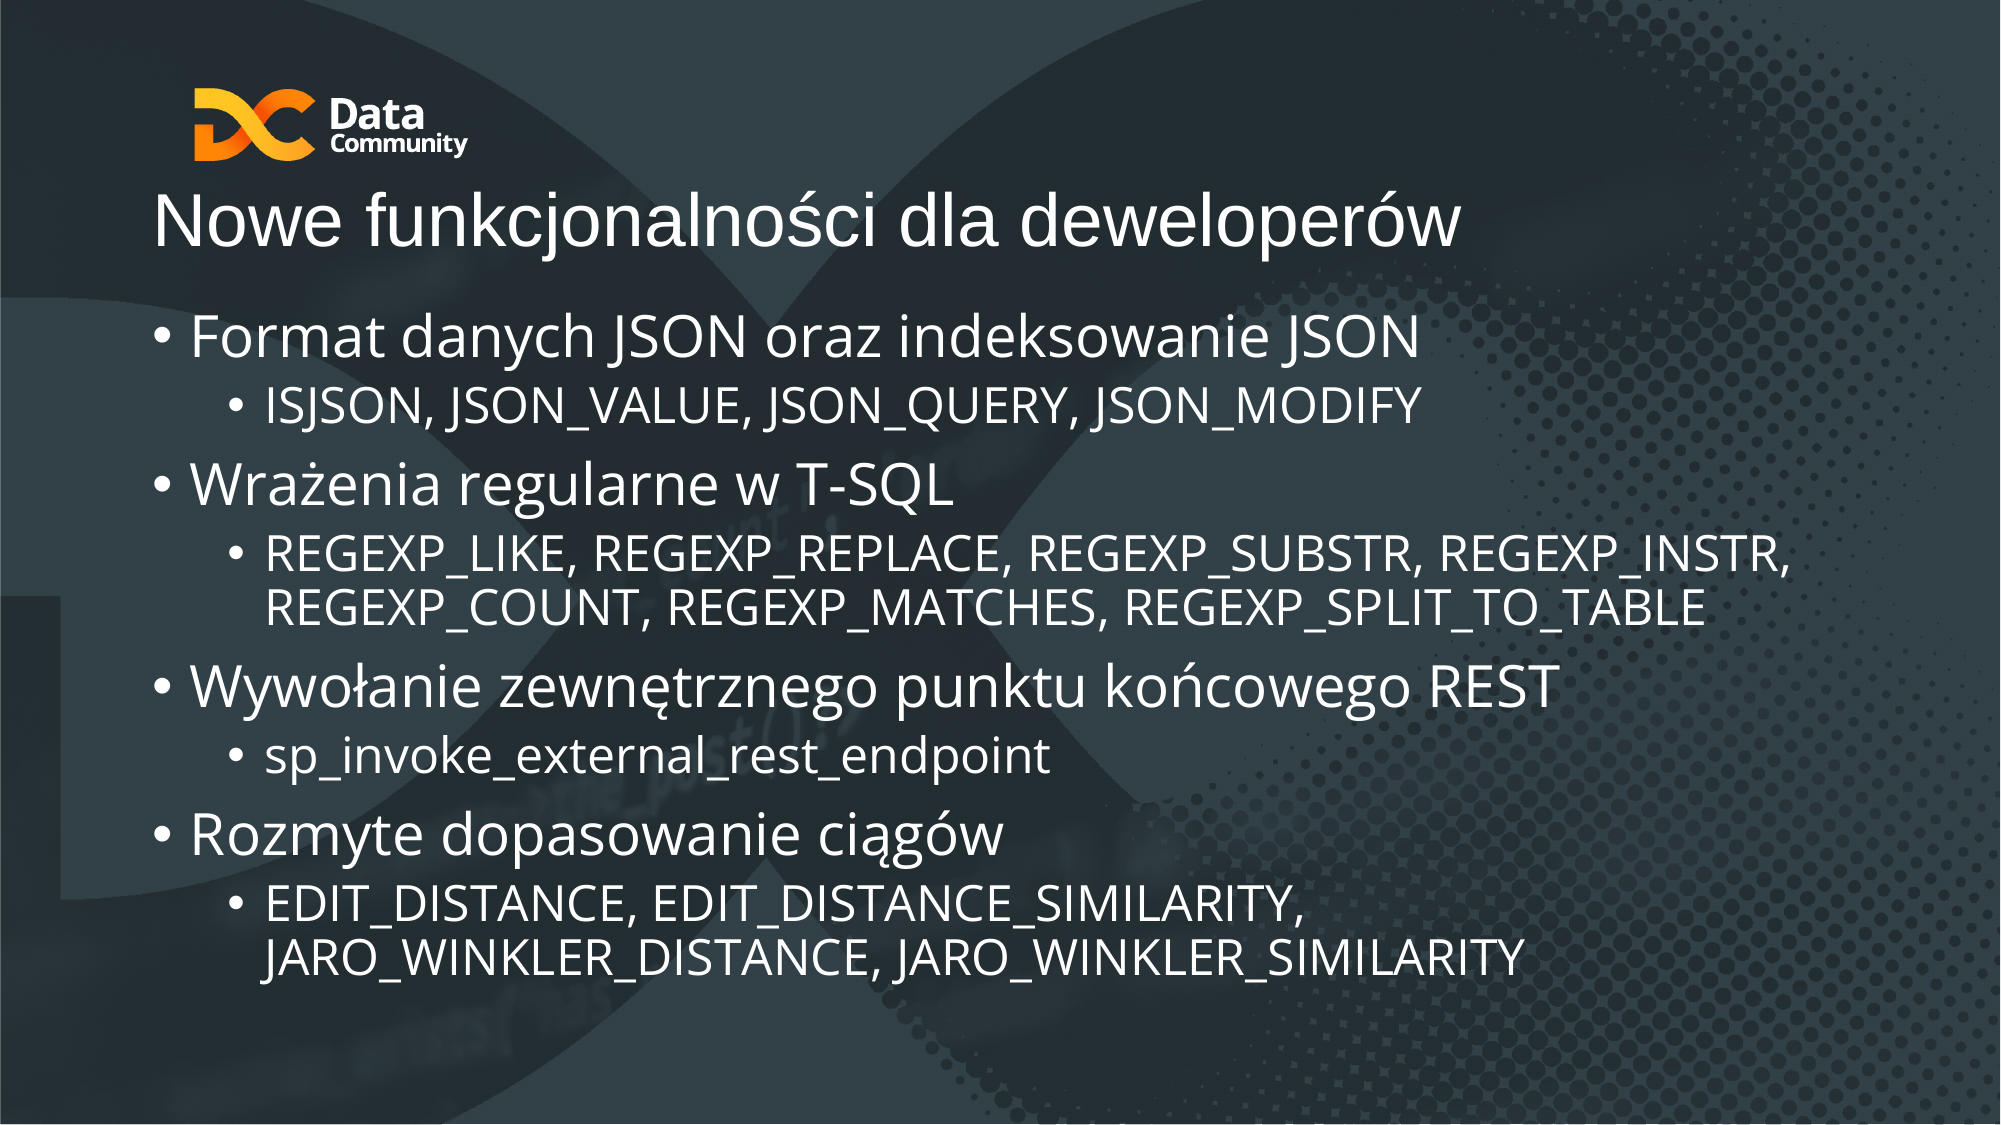

# Nowe funkcjonalności dla deweloperów
Format danych JSON oraz indeksowanie JSON
ISJSON, JSON_VALUE, JSON_QUERY, JSON_MODIFY
Wrażenia regularne w T-SQL
REGEXP_LIKE, REGEXP_REPLACE, REGEXP_SUBSTR, REGEXP_INSTR, REGEXP_COUNT, REGEXP_MATCHES, REGEXP_SPLIT_TO_TABLE
Wywołanie zewnętrznego punktu końcowego REST
sp_invoke_external_rest_endpoint
Rozmyte dopasowanie ciągów
EDIT_DISTANCE, EDIT_DISTANCE_SIMILARITY, JARO_WINKLER_DISTANCE, JARO_WINKLER_SIMILARITY